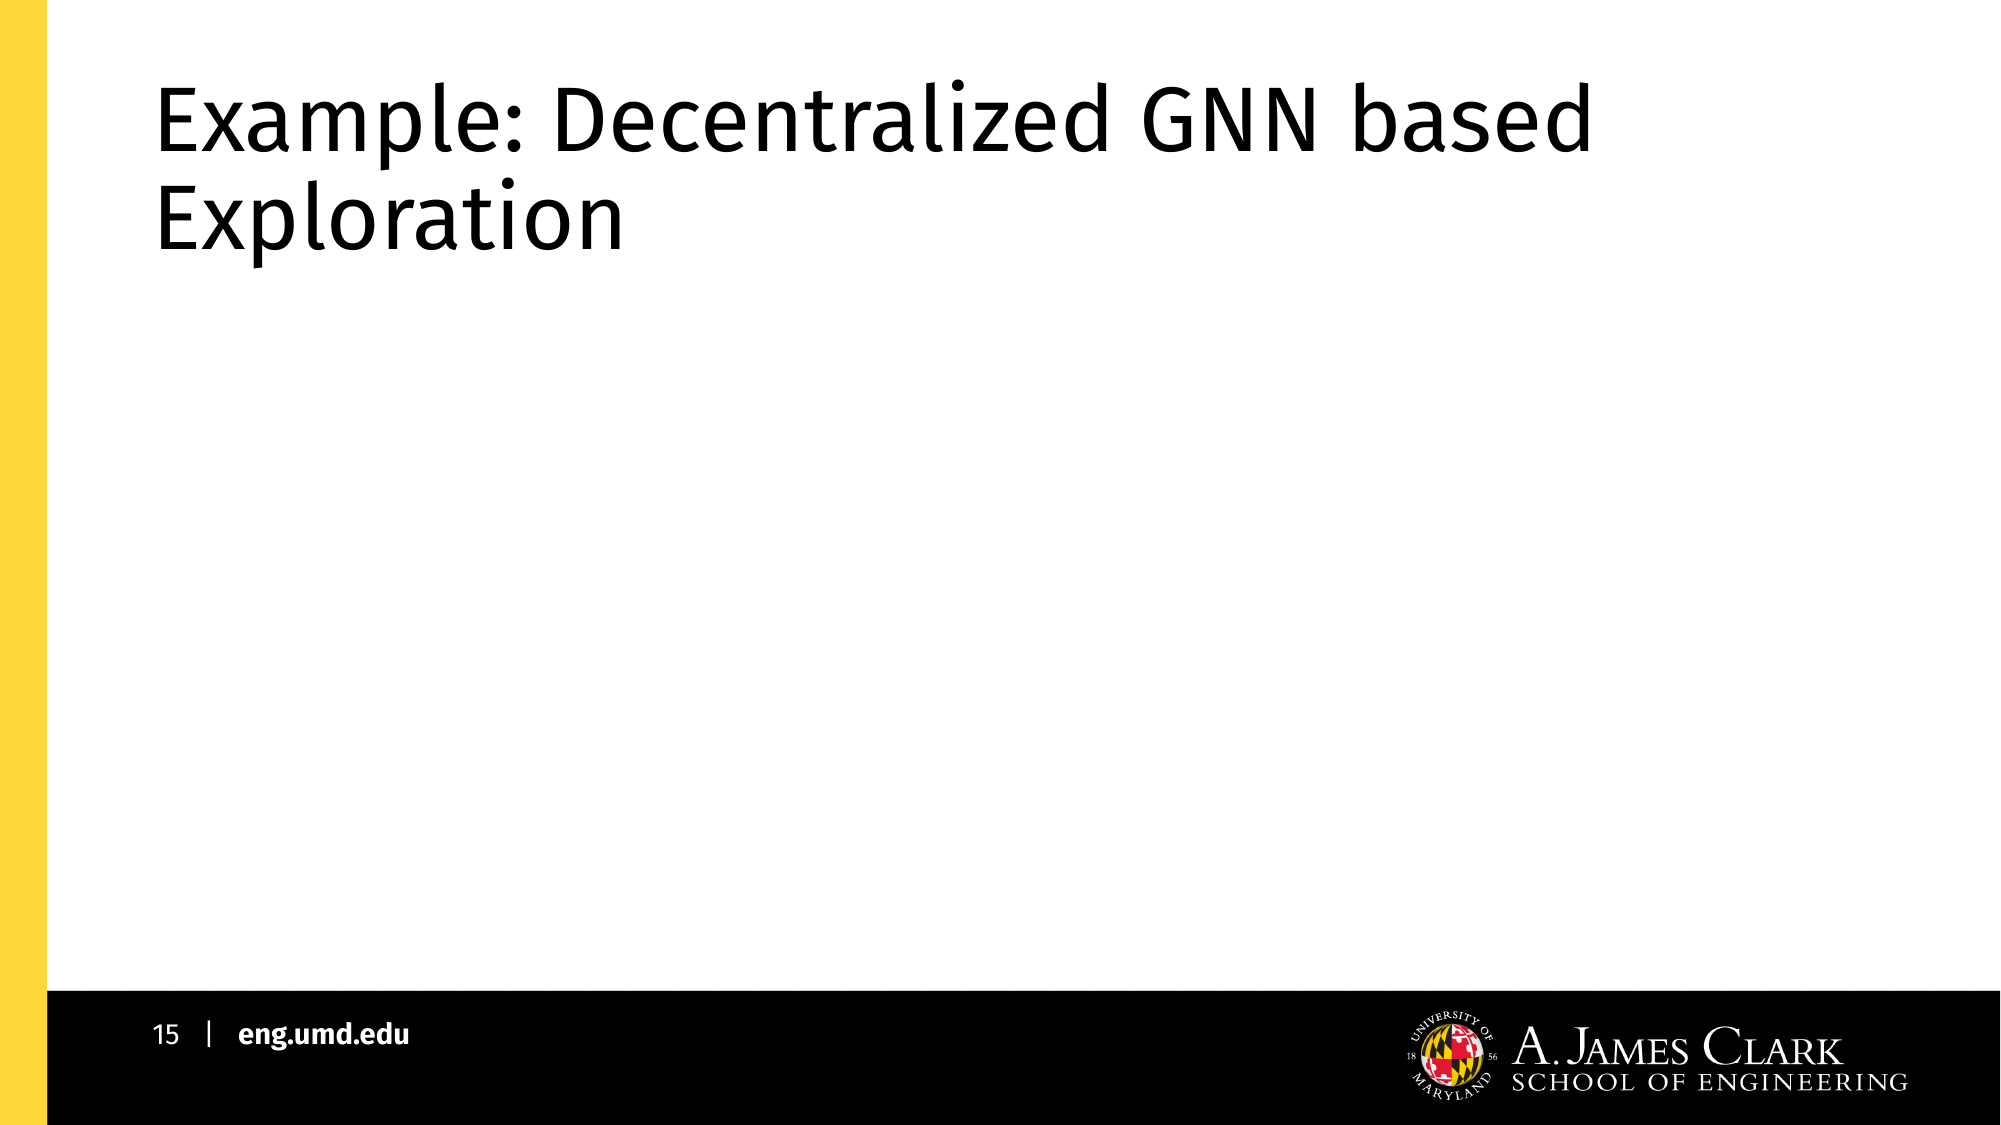

# Example: Decentralized GNN based Exploration

15   |   eng.umd.edu